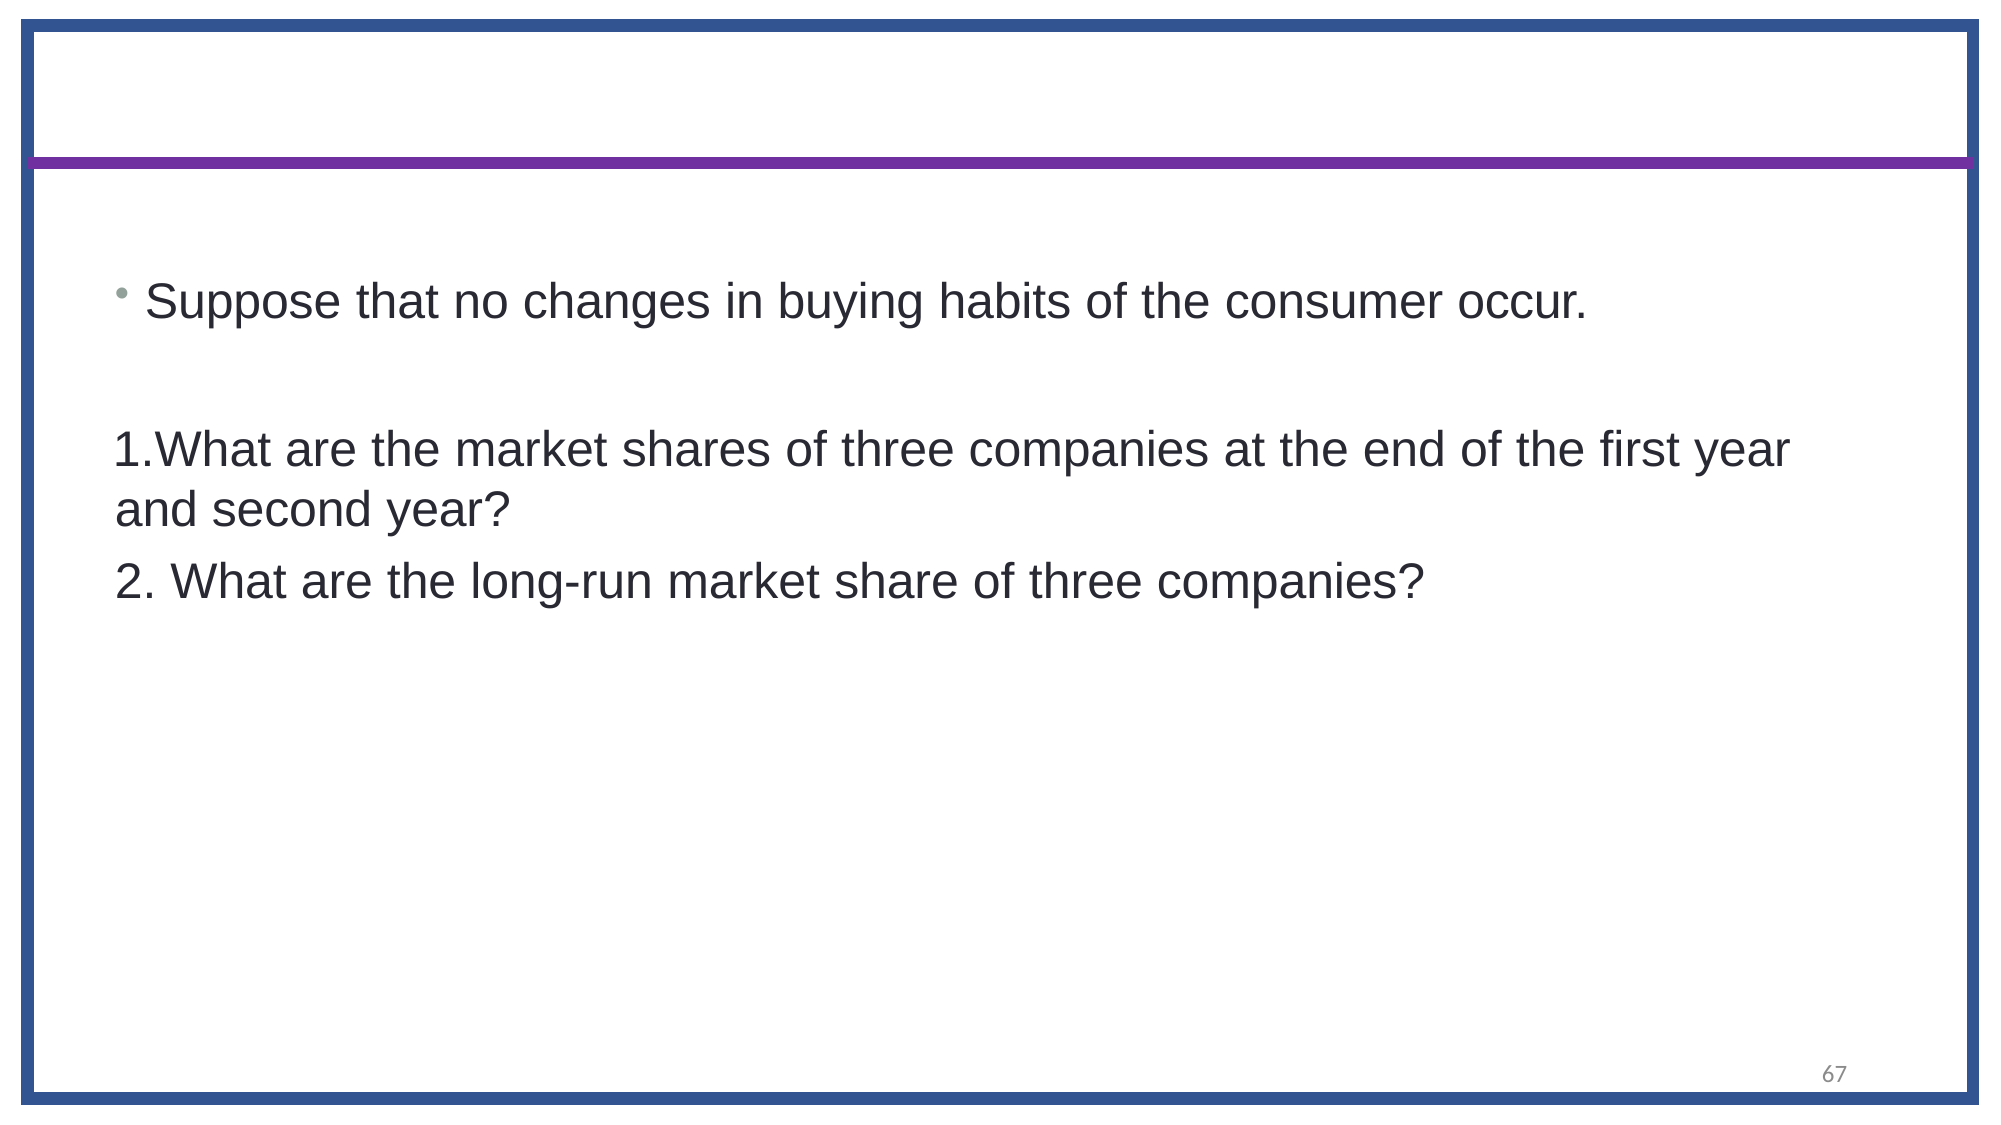

27
08-10-2016

Suppose that no changes in buying habits of the consumer occur.

What are the market shares of three companies at the end of the first year  and second year?
What are the long-run market share of three companies?
67